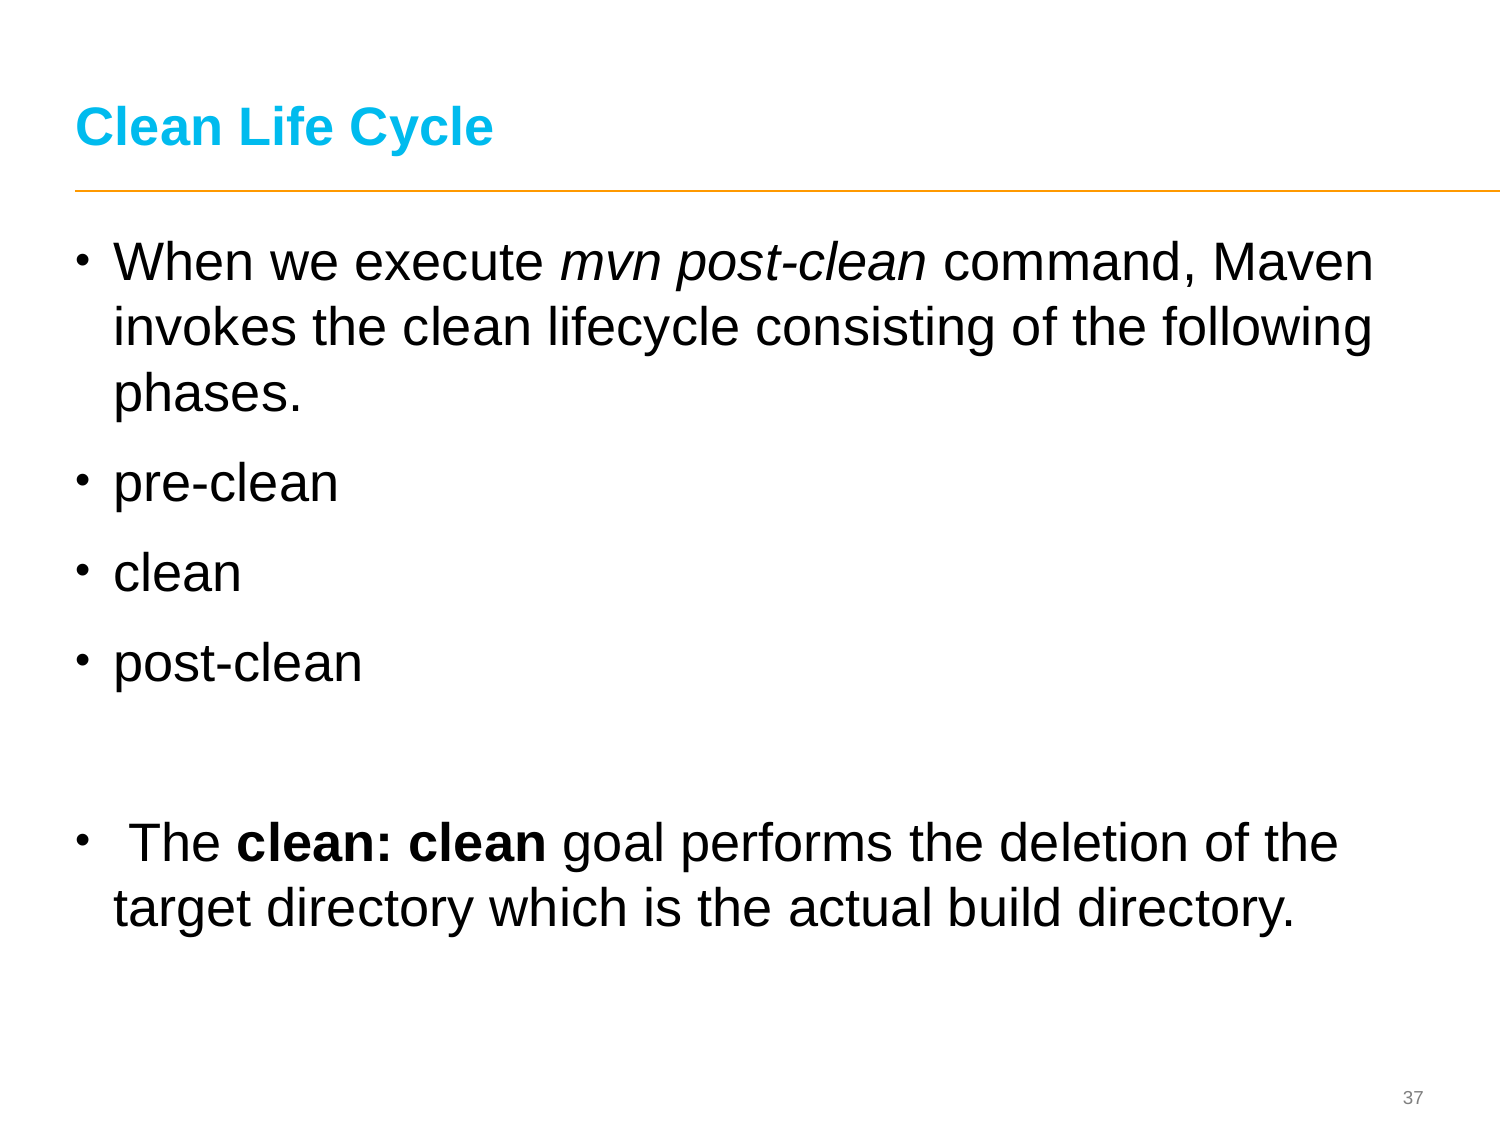

# Clean Life Cycle
When we execute mvn post-clean command, Maven invokes the clean lifecycle consisting of the following phases.
pre-clean
clean
post-clean

 The clean: clean goal performs the deletion of the target directory which is the actual build directory.